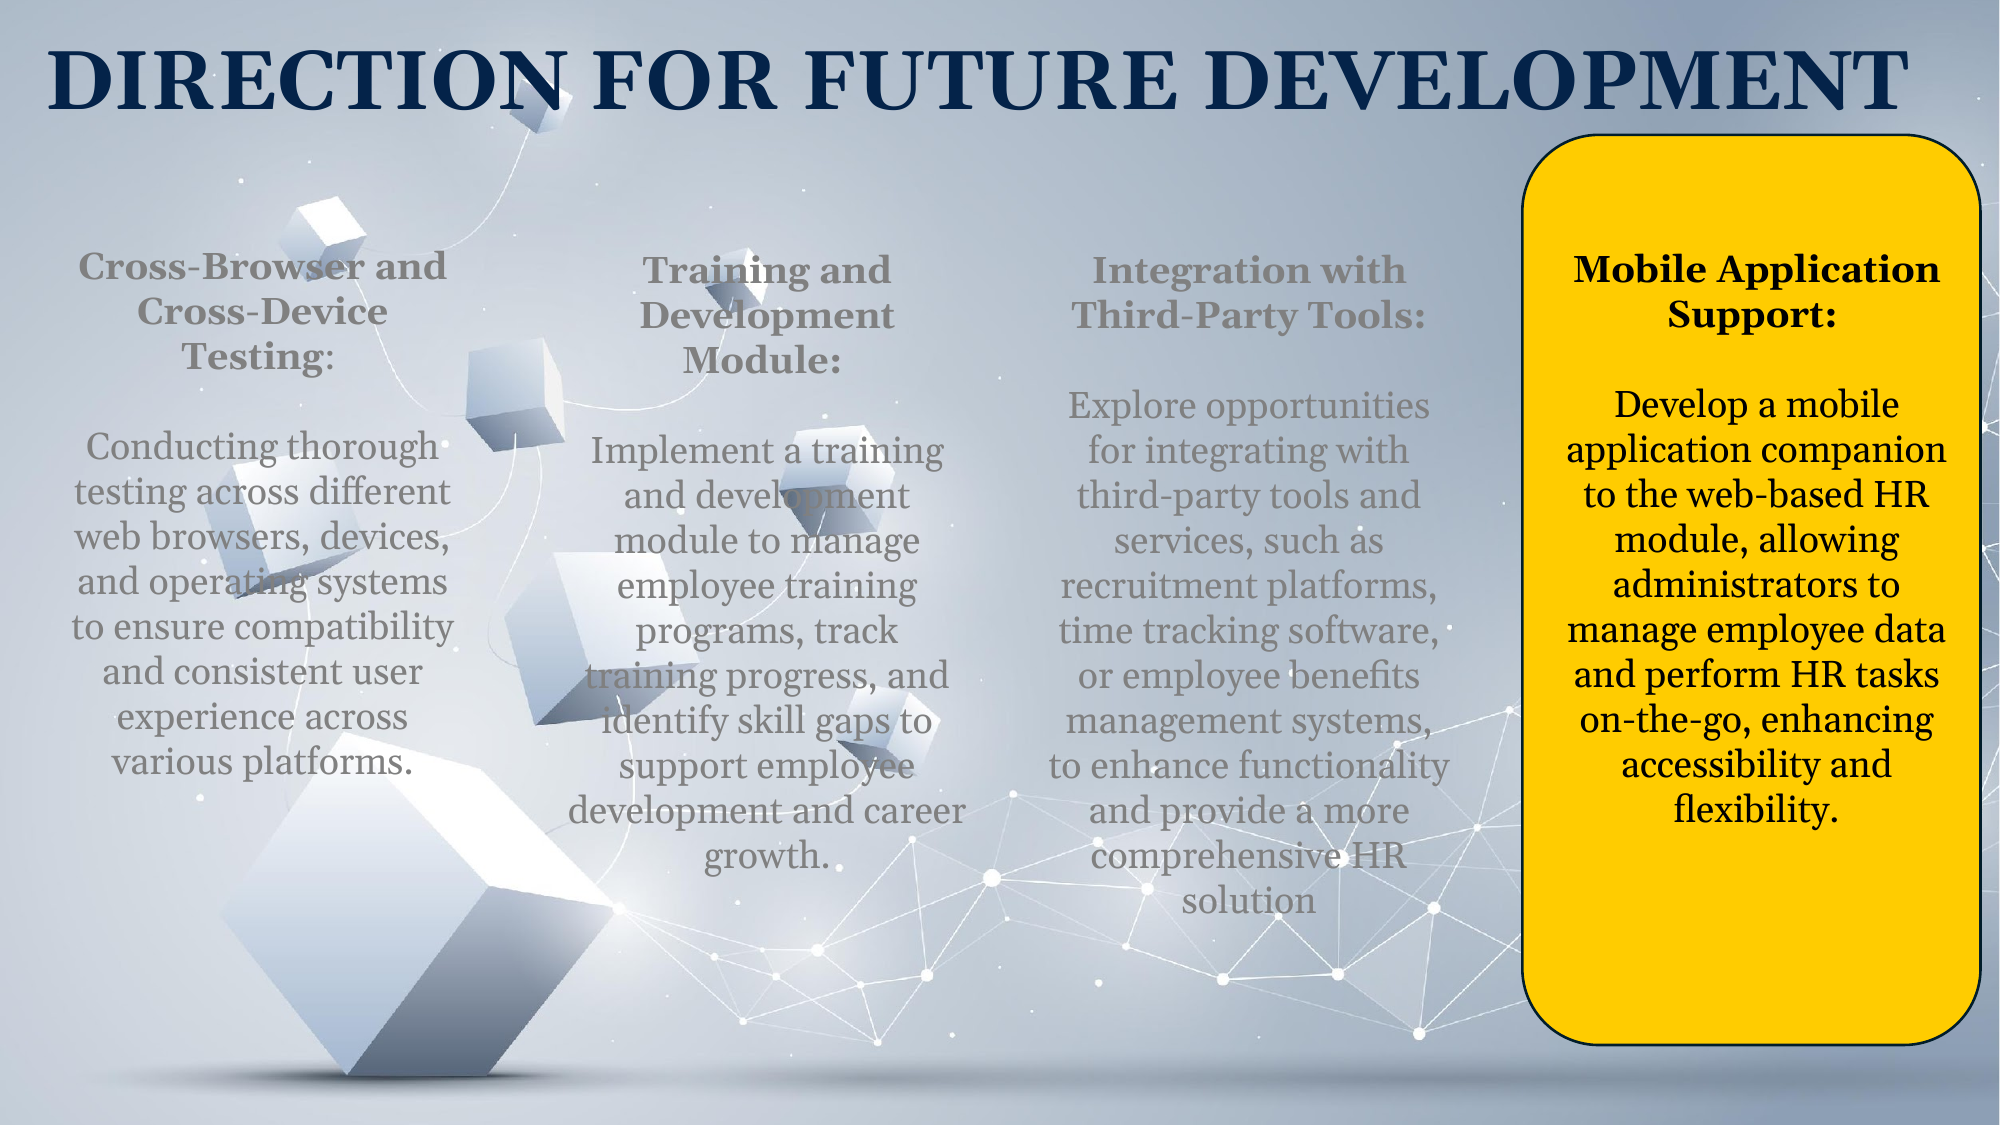

DIRECTION FOR FUTURE DEVELOPMENT

Cross-Browser and Cross-Device Testing:

Conducting thorough testing across different web browsers, devices, and operating systems to ensure compatibility and consistent user experience across various platforms.

Mobile Application Support:

Develop a mobile application companion to the web-based HR module, allowing administrators to manage employee data and perform HR tasks on-the-go, enhancing accessibility and flexibility.

Training and Development Module:

Implement a training and development module to manage employee training programs, track training progress, and identify skill gaps to support employee development and career growth.
Integration with Third-Party Tools:

Explore opportunities for integrating with third-party tools and services, such as recruitment platforms, time tracking software, or employee benefits management systems, to enhance functionality and provide a more comprehensive HR solution